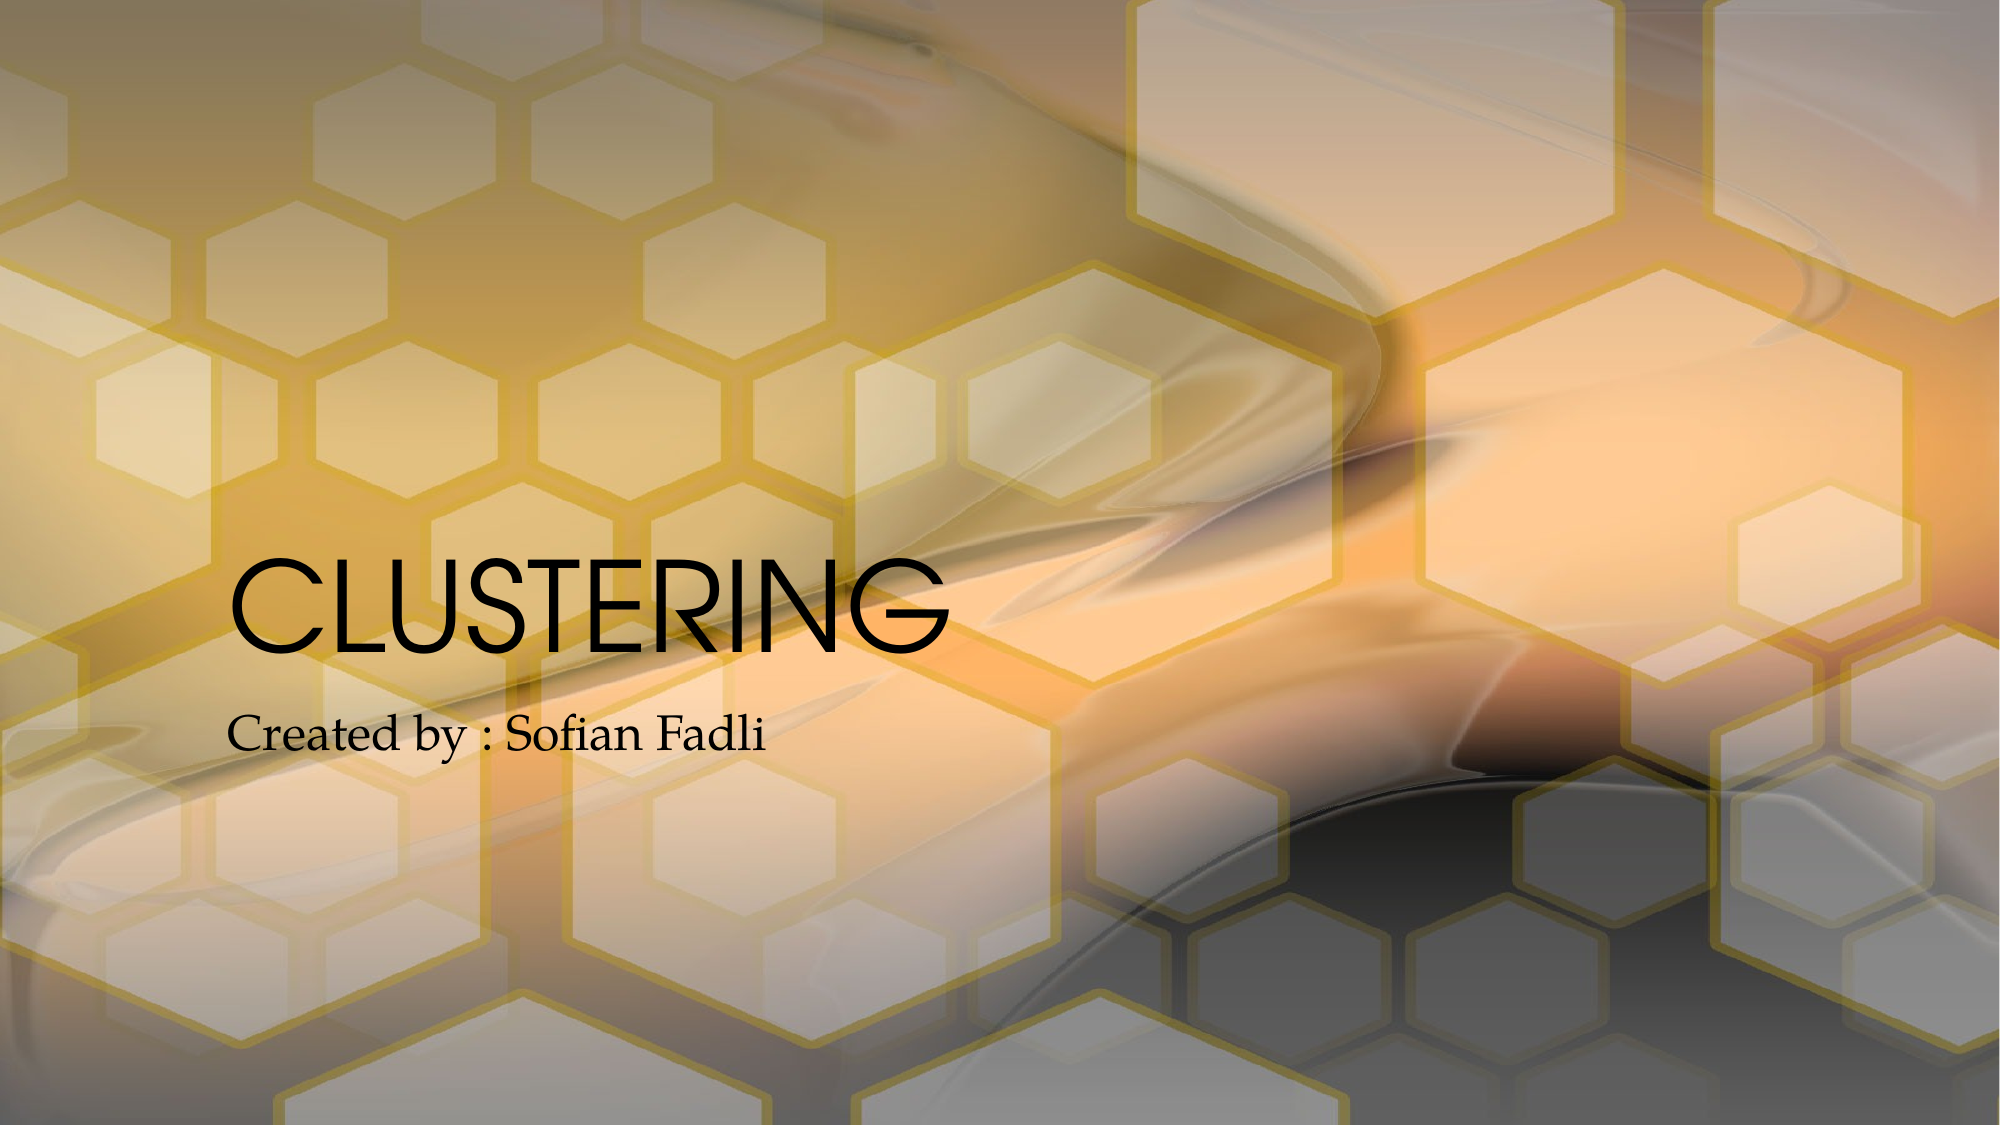

# CLUSTERING
Created by : Sofian Fadli